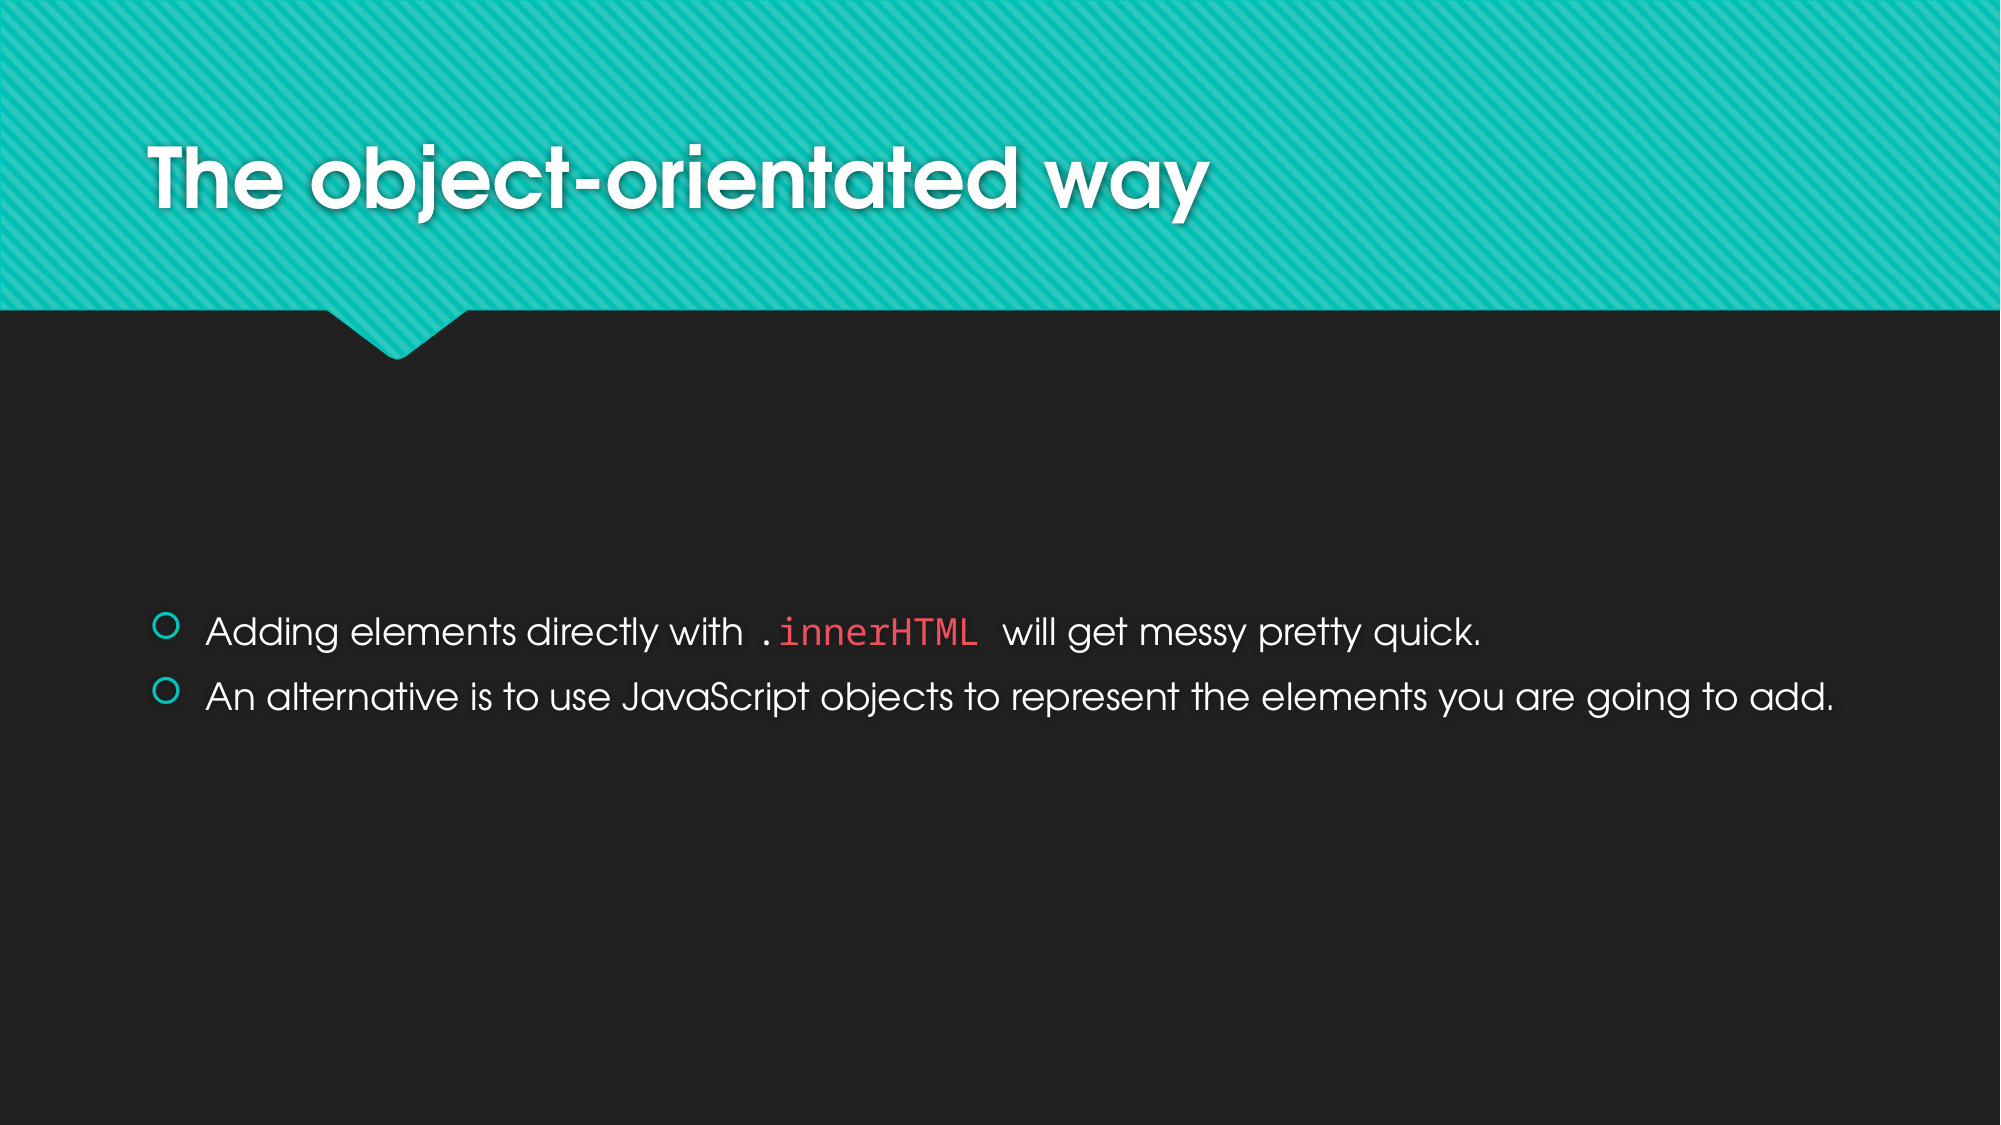

# The object-orientated way
Adding elements directly with .innerHTML will get messy pretty quick.
An alternative is to use JavaScript objects to represent the elements you are going to add.